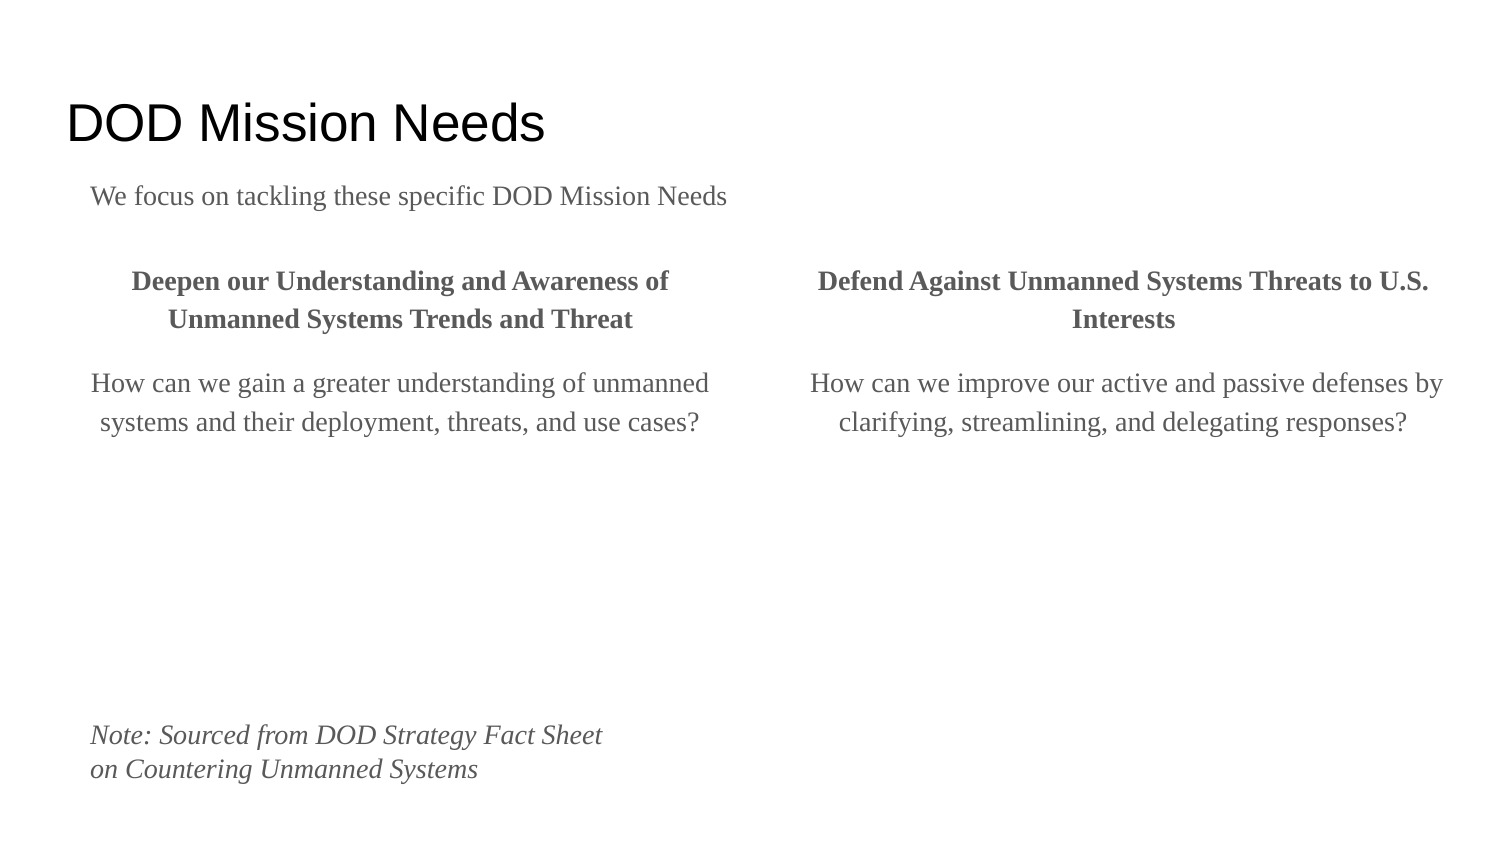

# DOD Mission Needs
We focus on tackling these specific DOD Mission Needs
Deepen our Understanding and Awareness of Unmanned Systems Trends and Threat
How can we gain a greater understanding of unmanned systems and their deployment, threats, and use cases?

Defend Against Unmanned Systems Threats to U.S. Interests
 How can we improve our active and passive defenses by clarifying, streamlining, and delegating responses?

Note: Sourced from DOD Strategy Fact Sheet on Countering Unmanned Systems